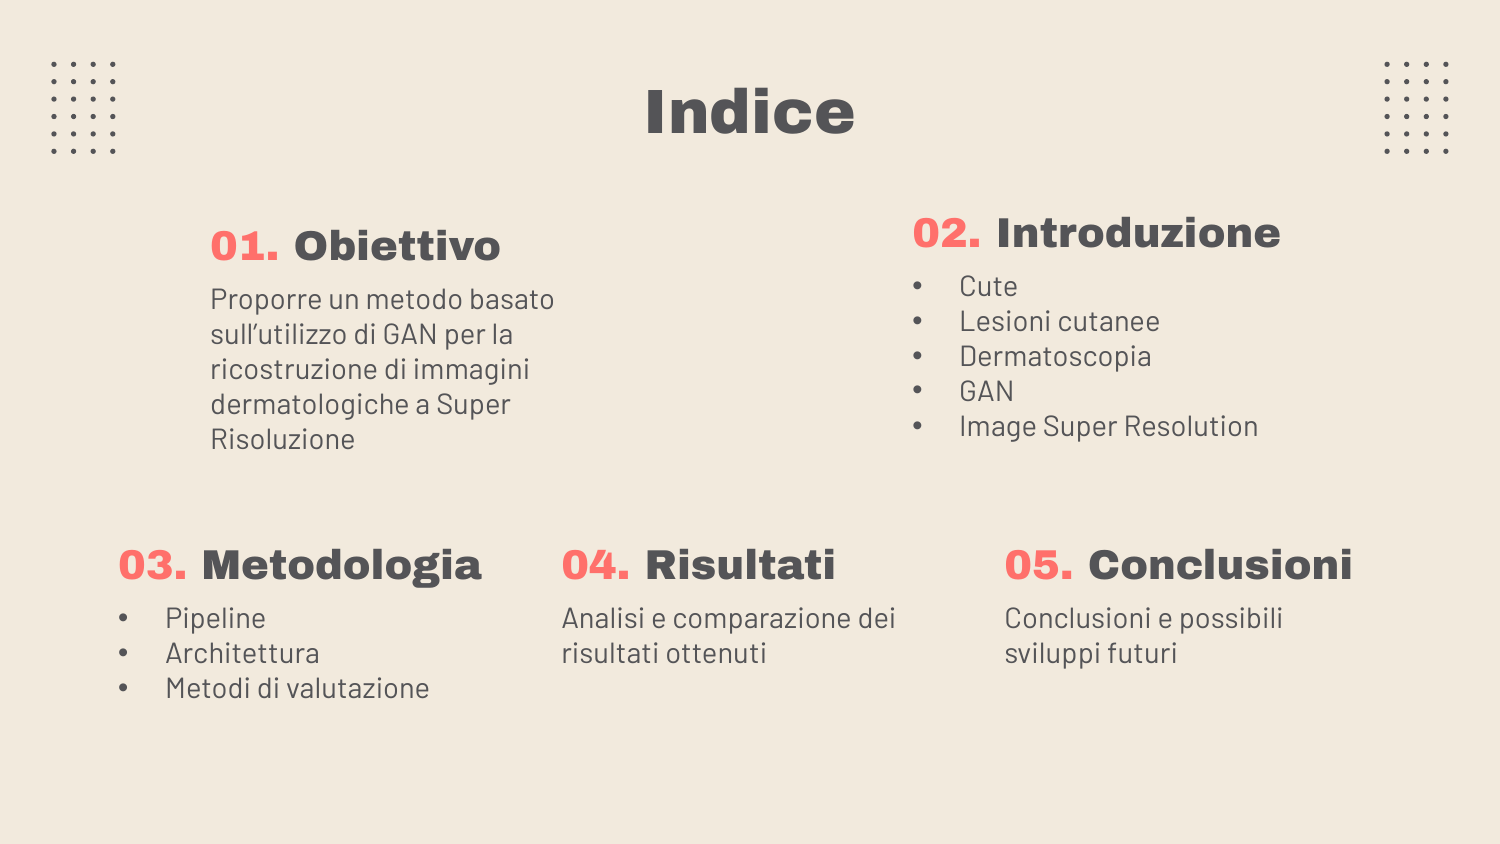

Indice
02. Introduzione
# 01. Obiettivo
Cute
Lesioni cutanee
Dermatoscopia
GAN
Image Super Resolution
Proporre un metodo basato sull’utilizzo di GAN per la ricostruzione di immagini dermatologiche a Super Risoluzione
03. Metodologia
04. Risultati
05. Conclusioni
Pipeline
Architettura
Metodi di valutazione
Analisi e comparazione dei risultati ottenuti
Conclusioni e possibili sviluppi futuri